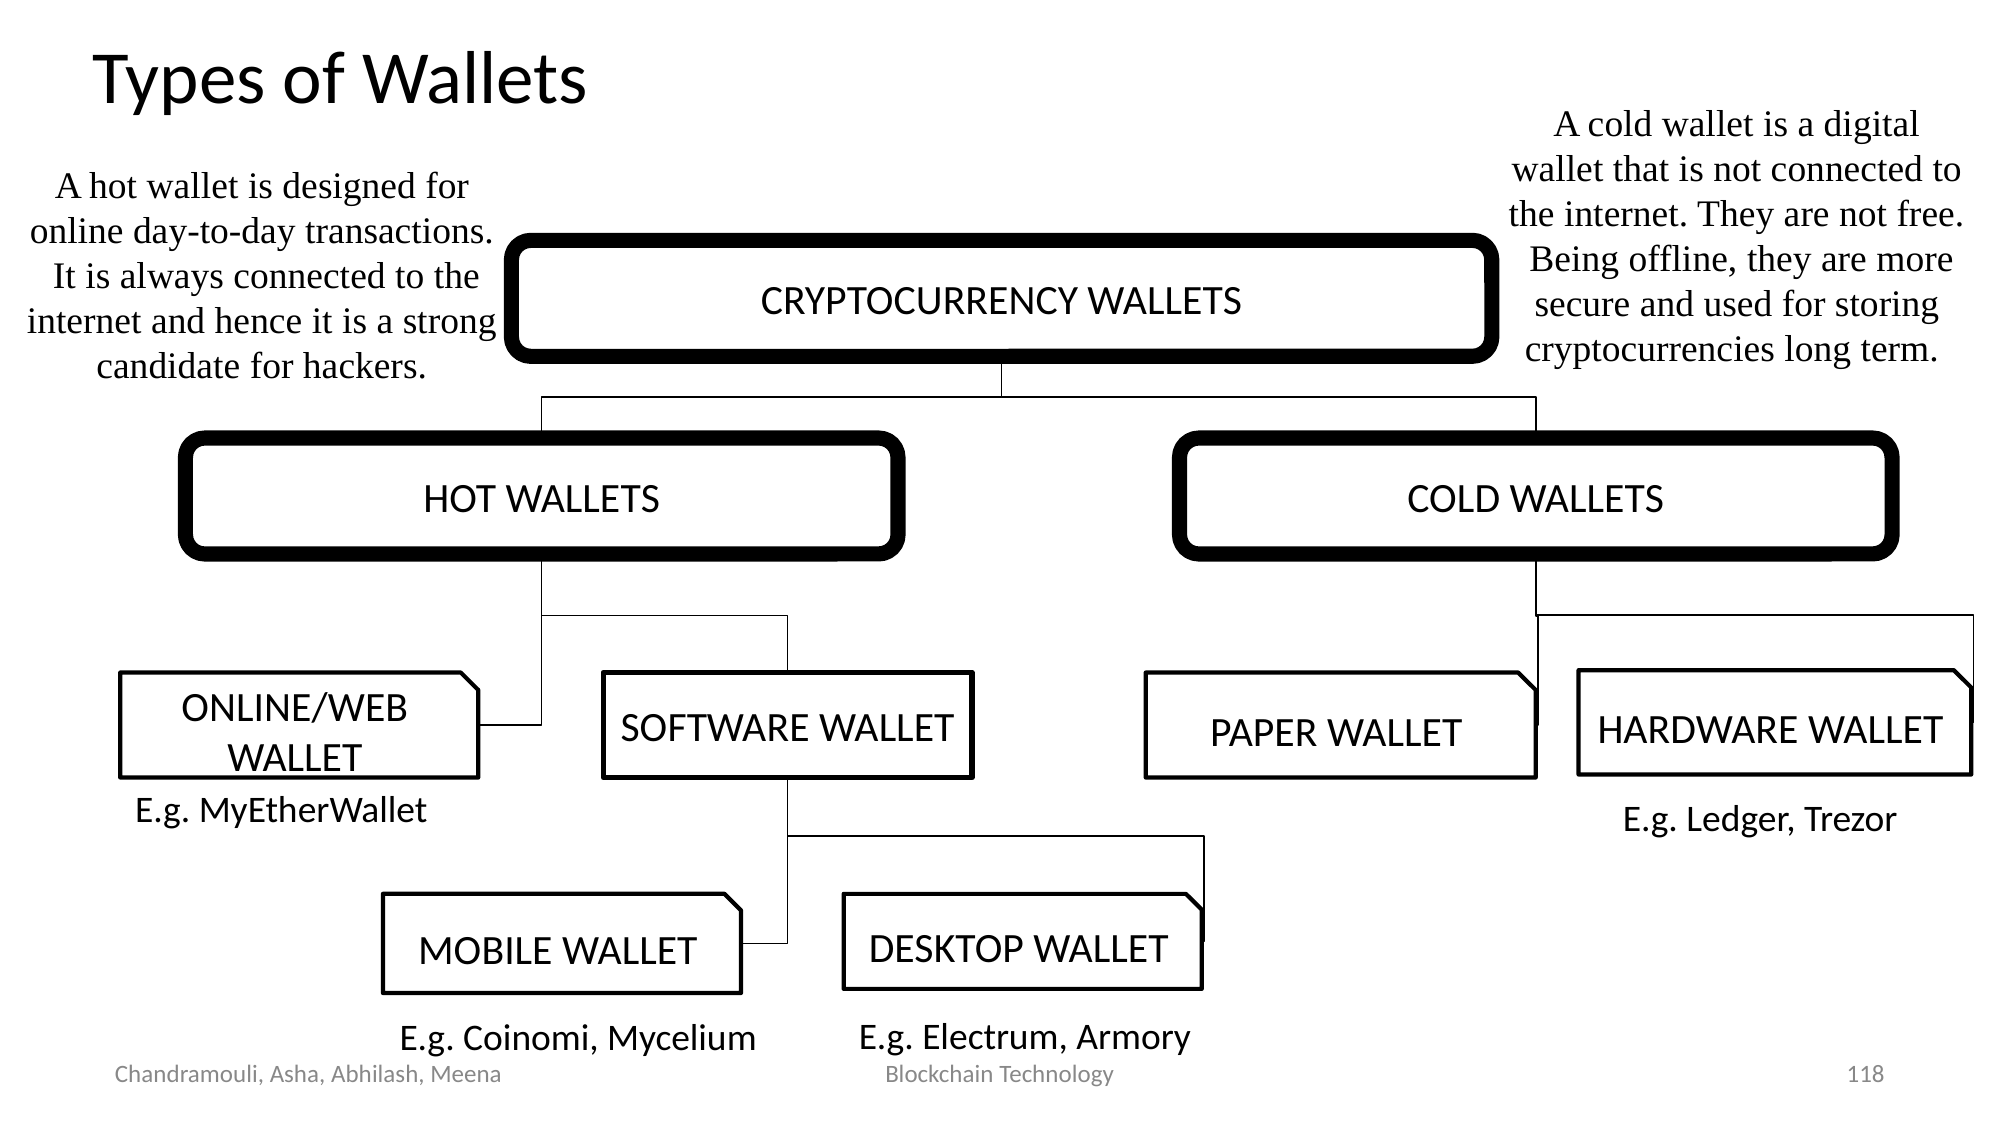

Types of Wallets
A cold wallet is a digital wallet that is not connected to the internet. They are not free.  Being offline, they are more secure and used for storing cryptocurrencies long term.
A hot wallet is designed for online day-to-day transactions.  It is always connected to the internet and hence it is a strong candidate for hackers.
CRYPTOCURRENCY WALLETS
HOT WALLETS
COLD WALLETS
HARDWARE WALLET
ONLINE/WEB WALLET
SOFTWARE WALLET
PAPER WALLET
E.g. MyEtherWallet
E.g. Ledger, Trezor
MOBILE WALLET
DESKTOP WALLET
E.g. Electrum, Armory
E.g. Coinomi, Mycelium
Chandramouli, Asha, Abhilash, Meena
Blockchain Technology
118